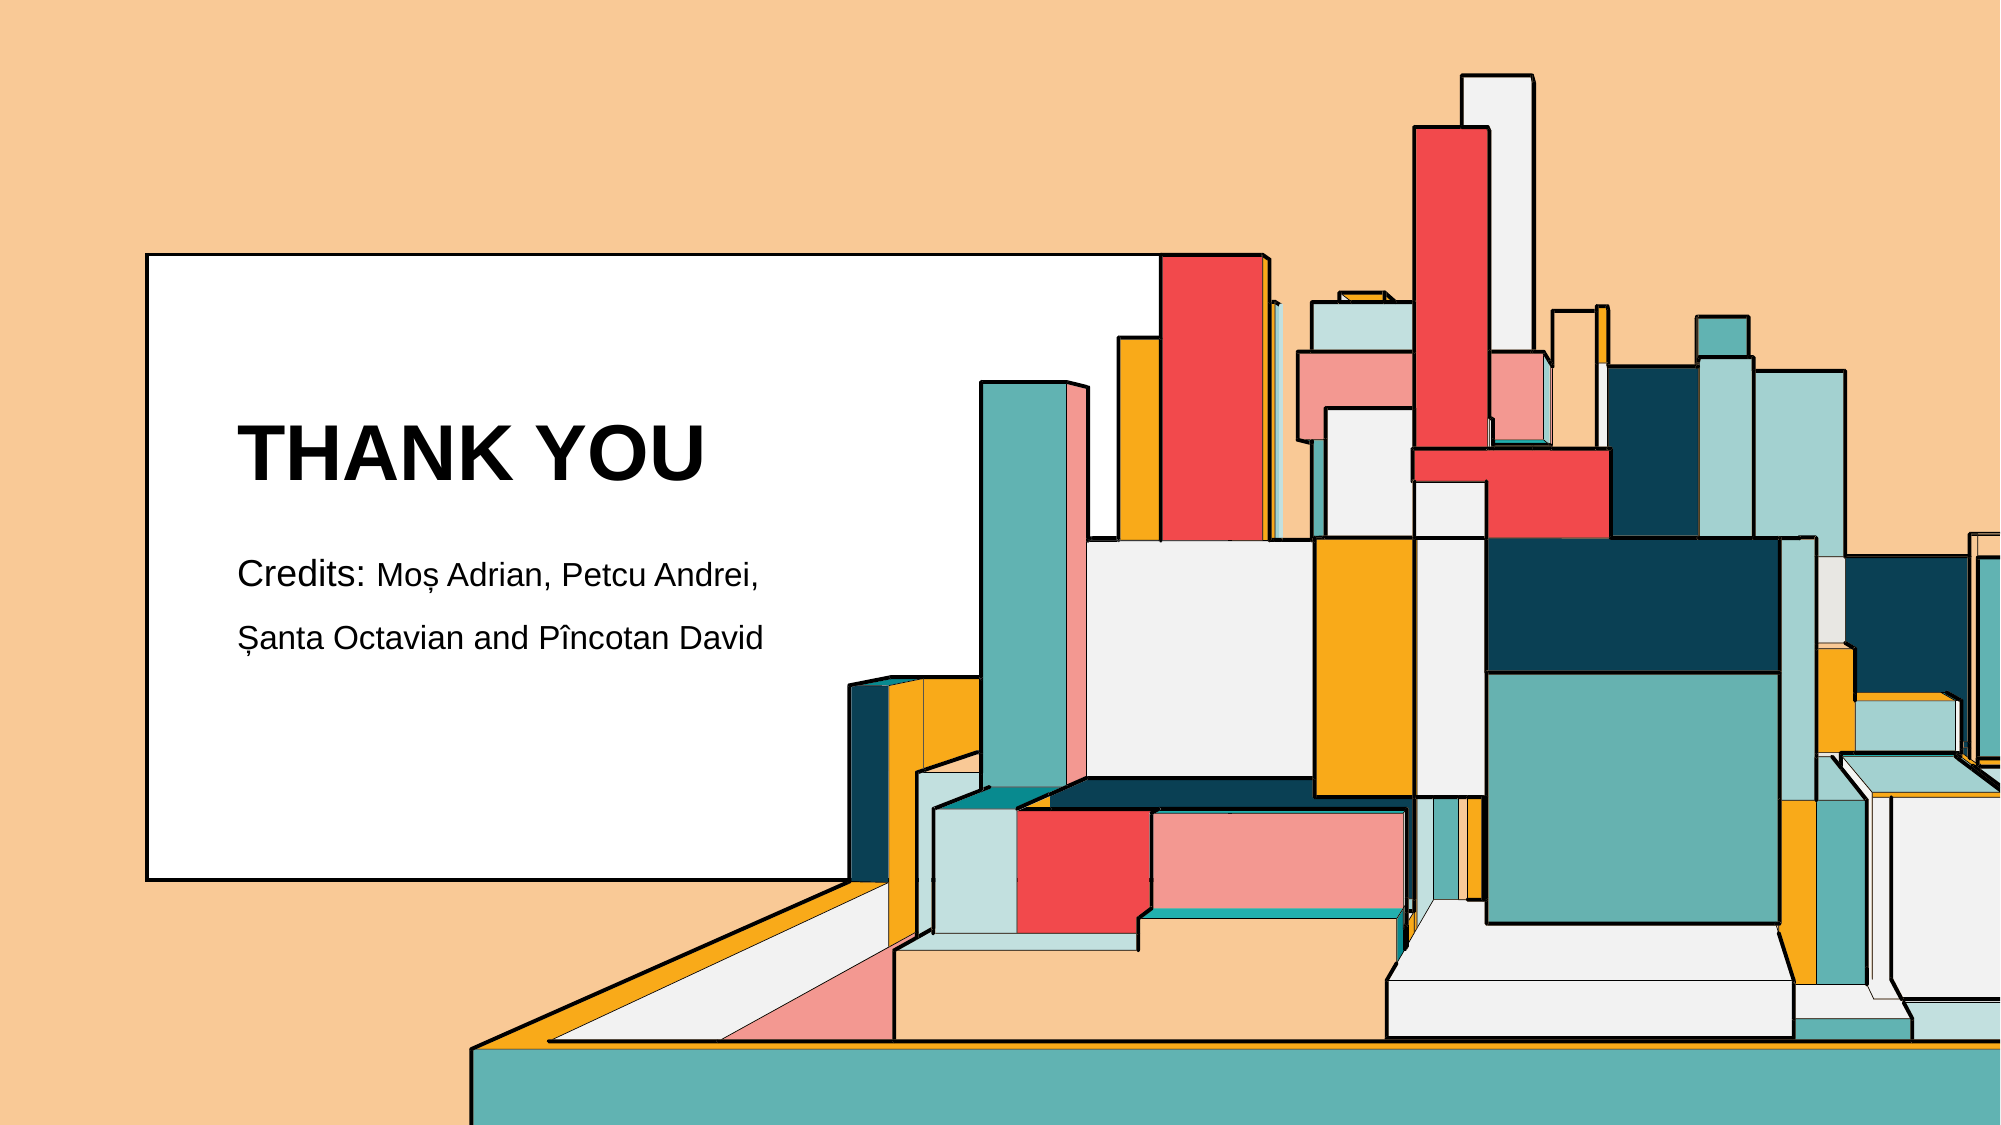

# THANK YOU
Credits: Moș Adrian, Petcu Andrei, Șanta Octavian and Pîncotan David